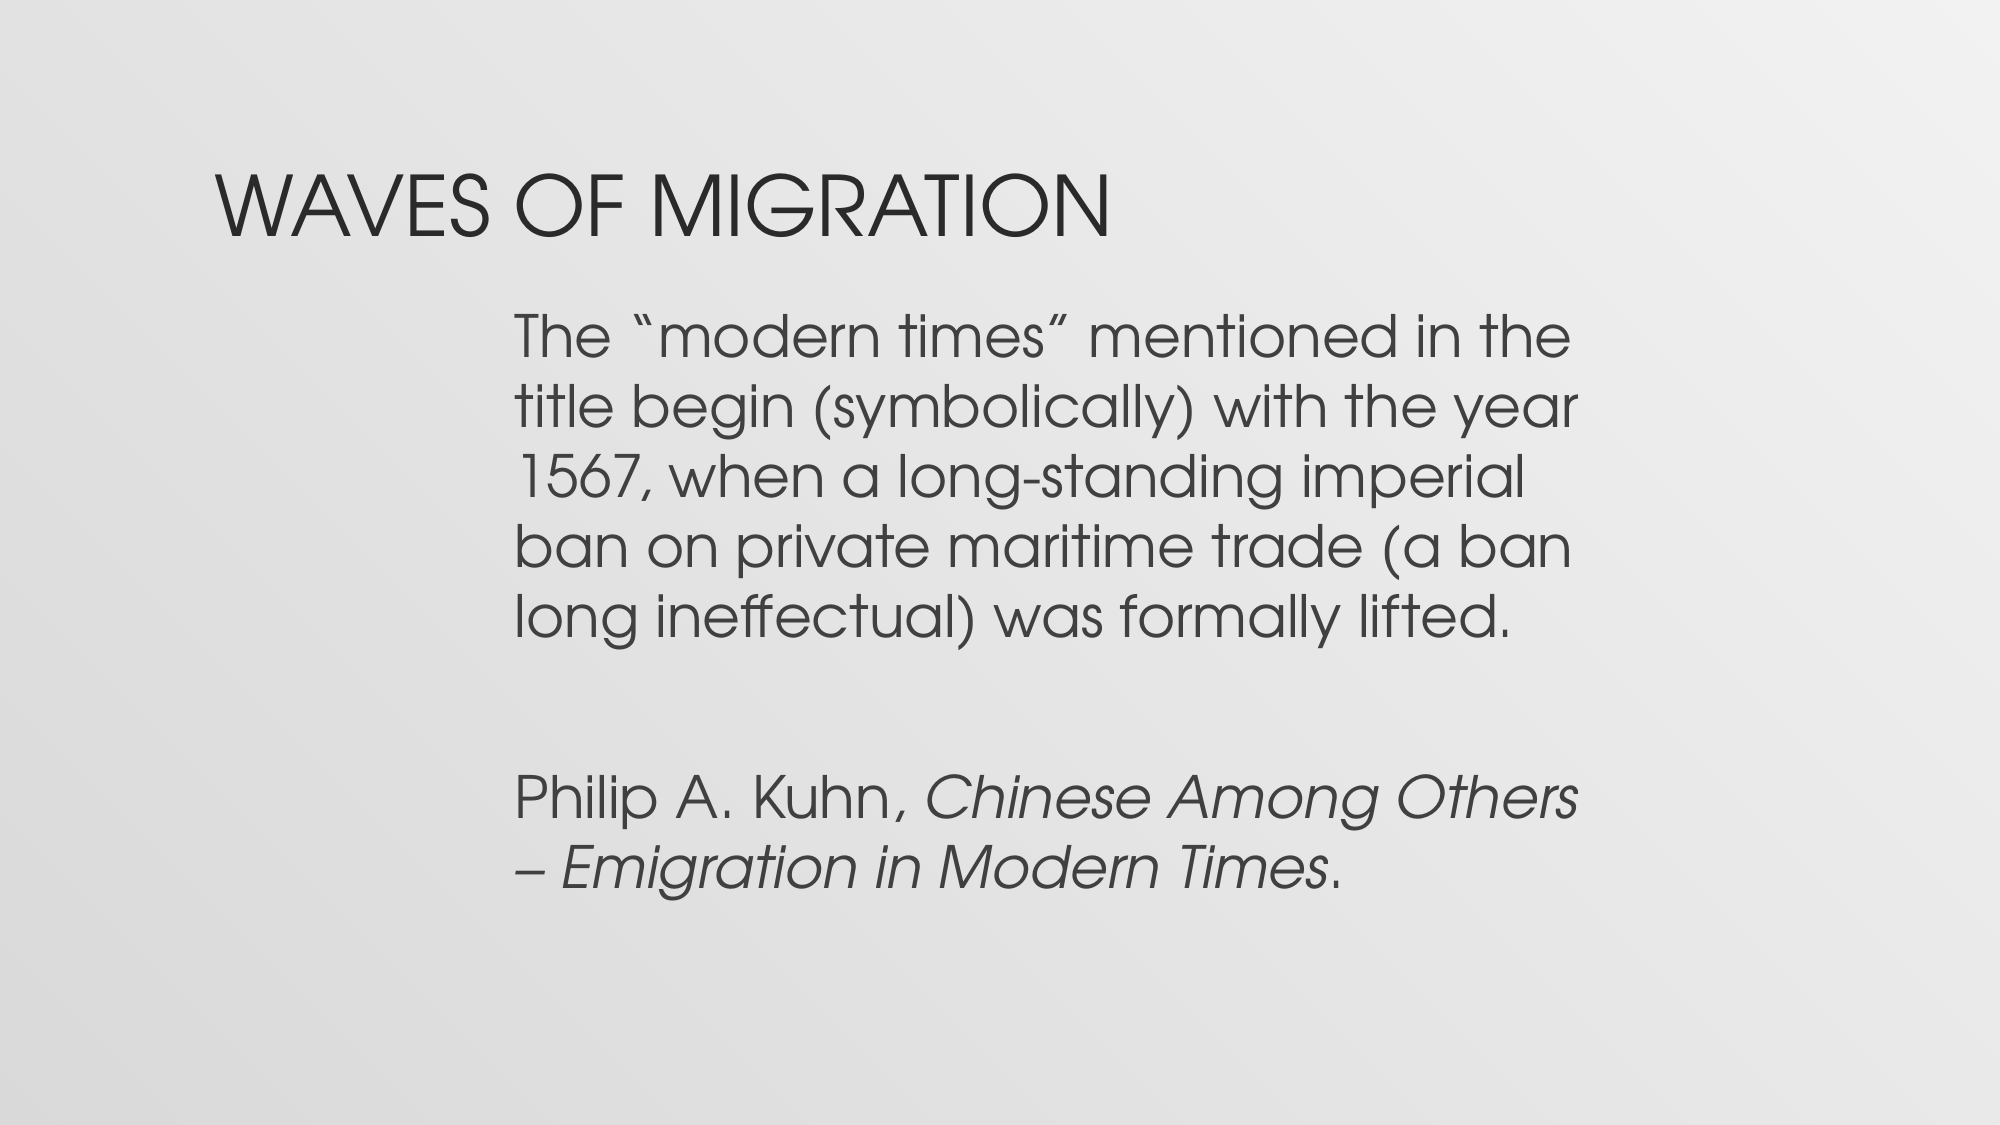

# Waves of migration
The “modern times” mentioned in the title begin (symbolically) with the year 1567, when a long-standing imperial ban on private maritime trade (a ban long ineffectual) was formally lifted.

Philip A. Kuhn, Chinese Among Others – Emigration in Modern Times.